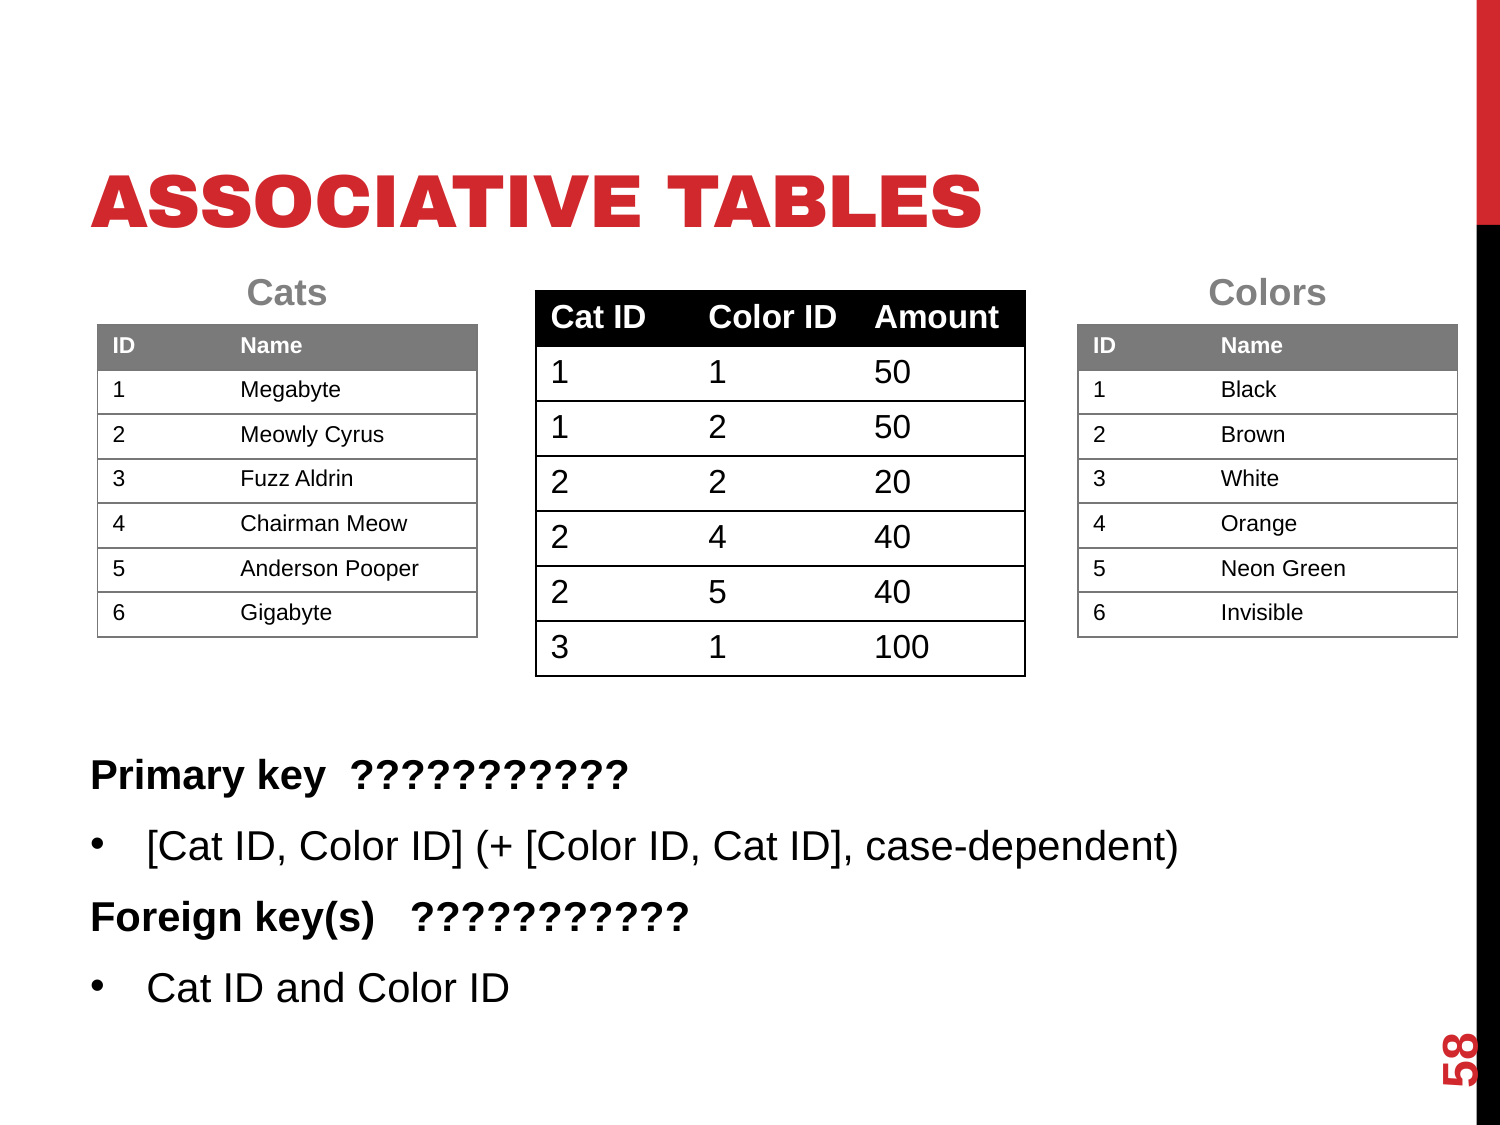

# Associative tables
Cats
Colors
| Cat ID | Color ID | Amount |
| --- | --- | --- |
| 1 | 1 | 50 |
| 1 | 2 | 50 |
| 2 | 2 | 20 |
| 2 | 4 | 40 |
| 2 | 5 | 40 |
| 3 | 1 | 100 |
| ID | Name |
| --- | --- |
| 1 | Megabyte |
| 2 | Meowly Cyrus |
| 3 | Fuzz Aldrin |
| 4 | Chairman Meow |
| 5 | Anderson Pooper |
| 6 | Gigabyte |
| ID | Name |
| --- | --- |
| 1 | Black |
| 2 | Brown |
| 3 | White |
| 4 | Orange |
| 5 | Neon Green |
| 6 | Invisible |
Primary key  ???????????
[Cat ID, Color ID] (+ [Color ID, Cat ID], case-dependent)
Foreign key(s)   ???????????
Cat ID and Color ID
58